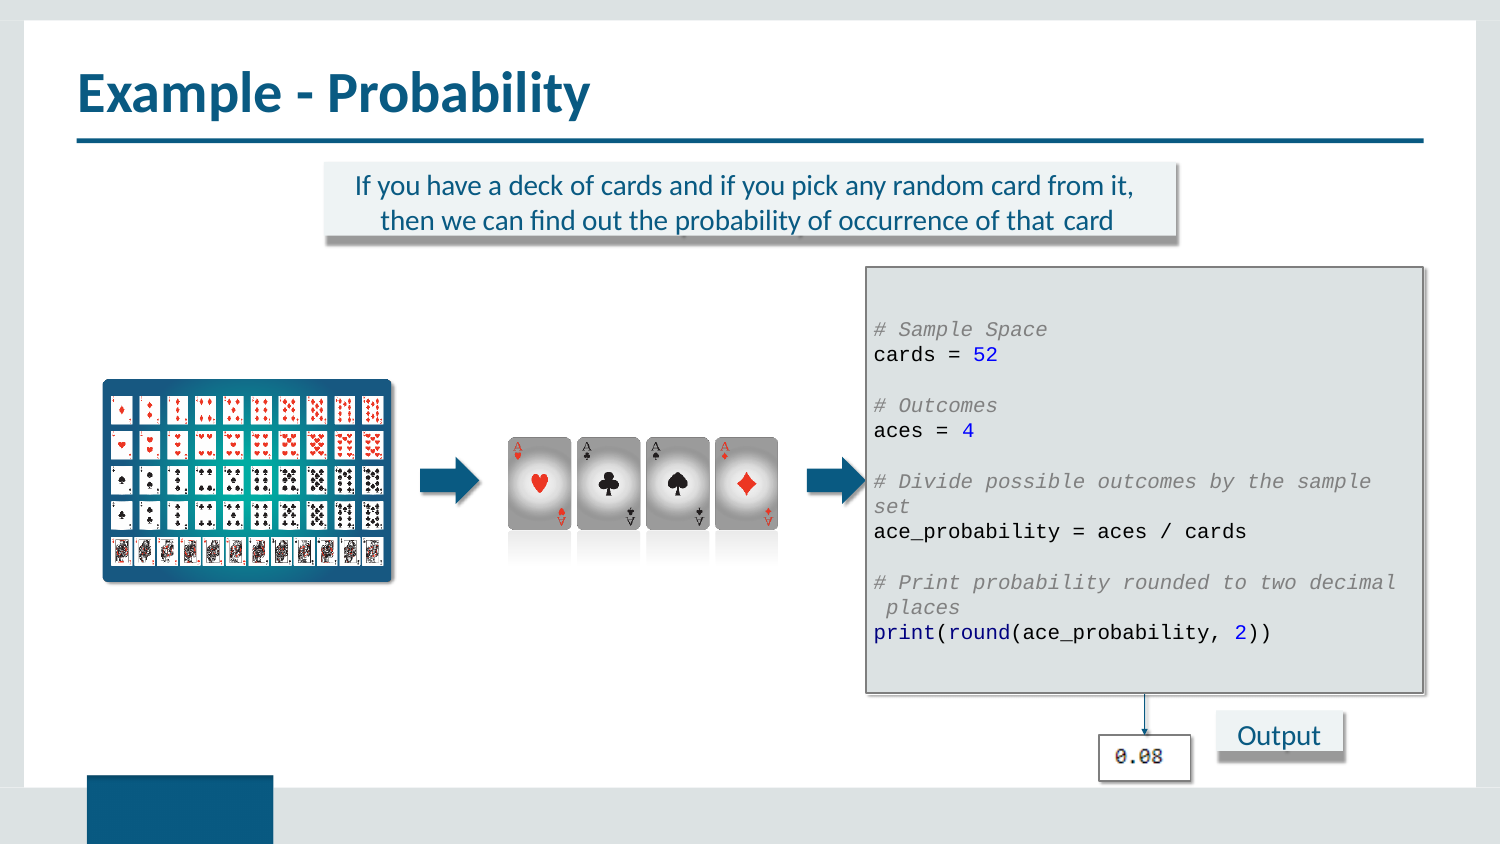

# Example - Probability

If you have a deck of cards and if you pick any random card from it,  then we can find out the probability of occurrence of that card

# Sample Space
cards = 52

# Outcomes
aces =	4

# Divide possible outcomes by the sample
set
ace_probability = aces / cards

# Print probability rounded to two decimal  places
print(round(ace_probability, 2))

Output